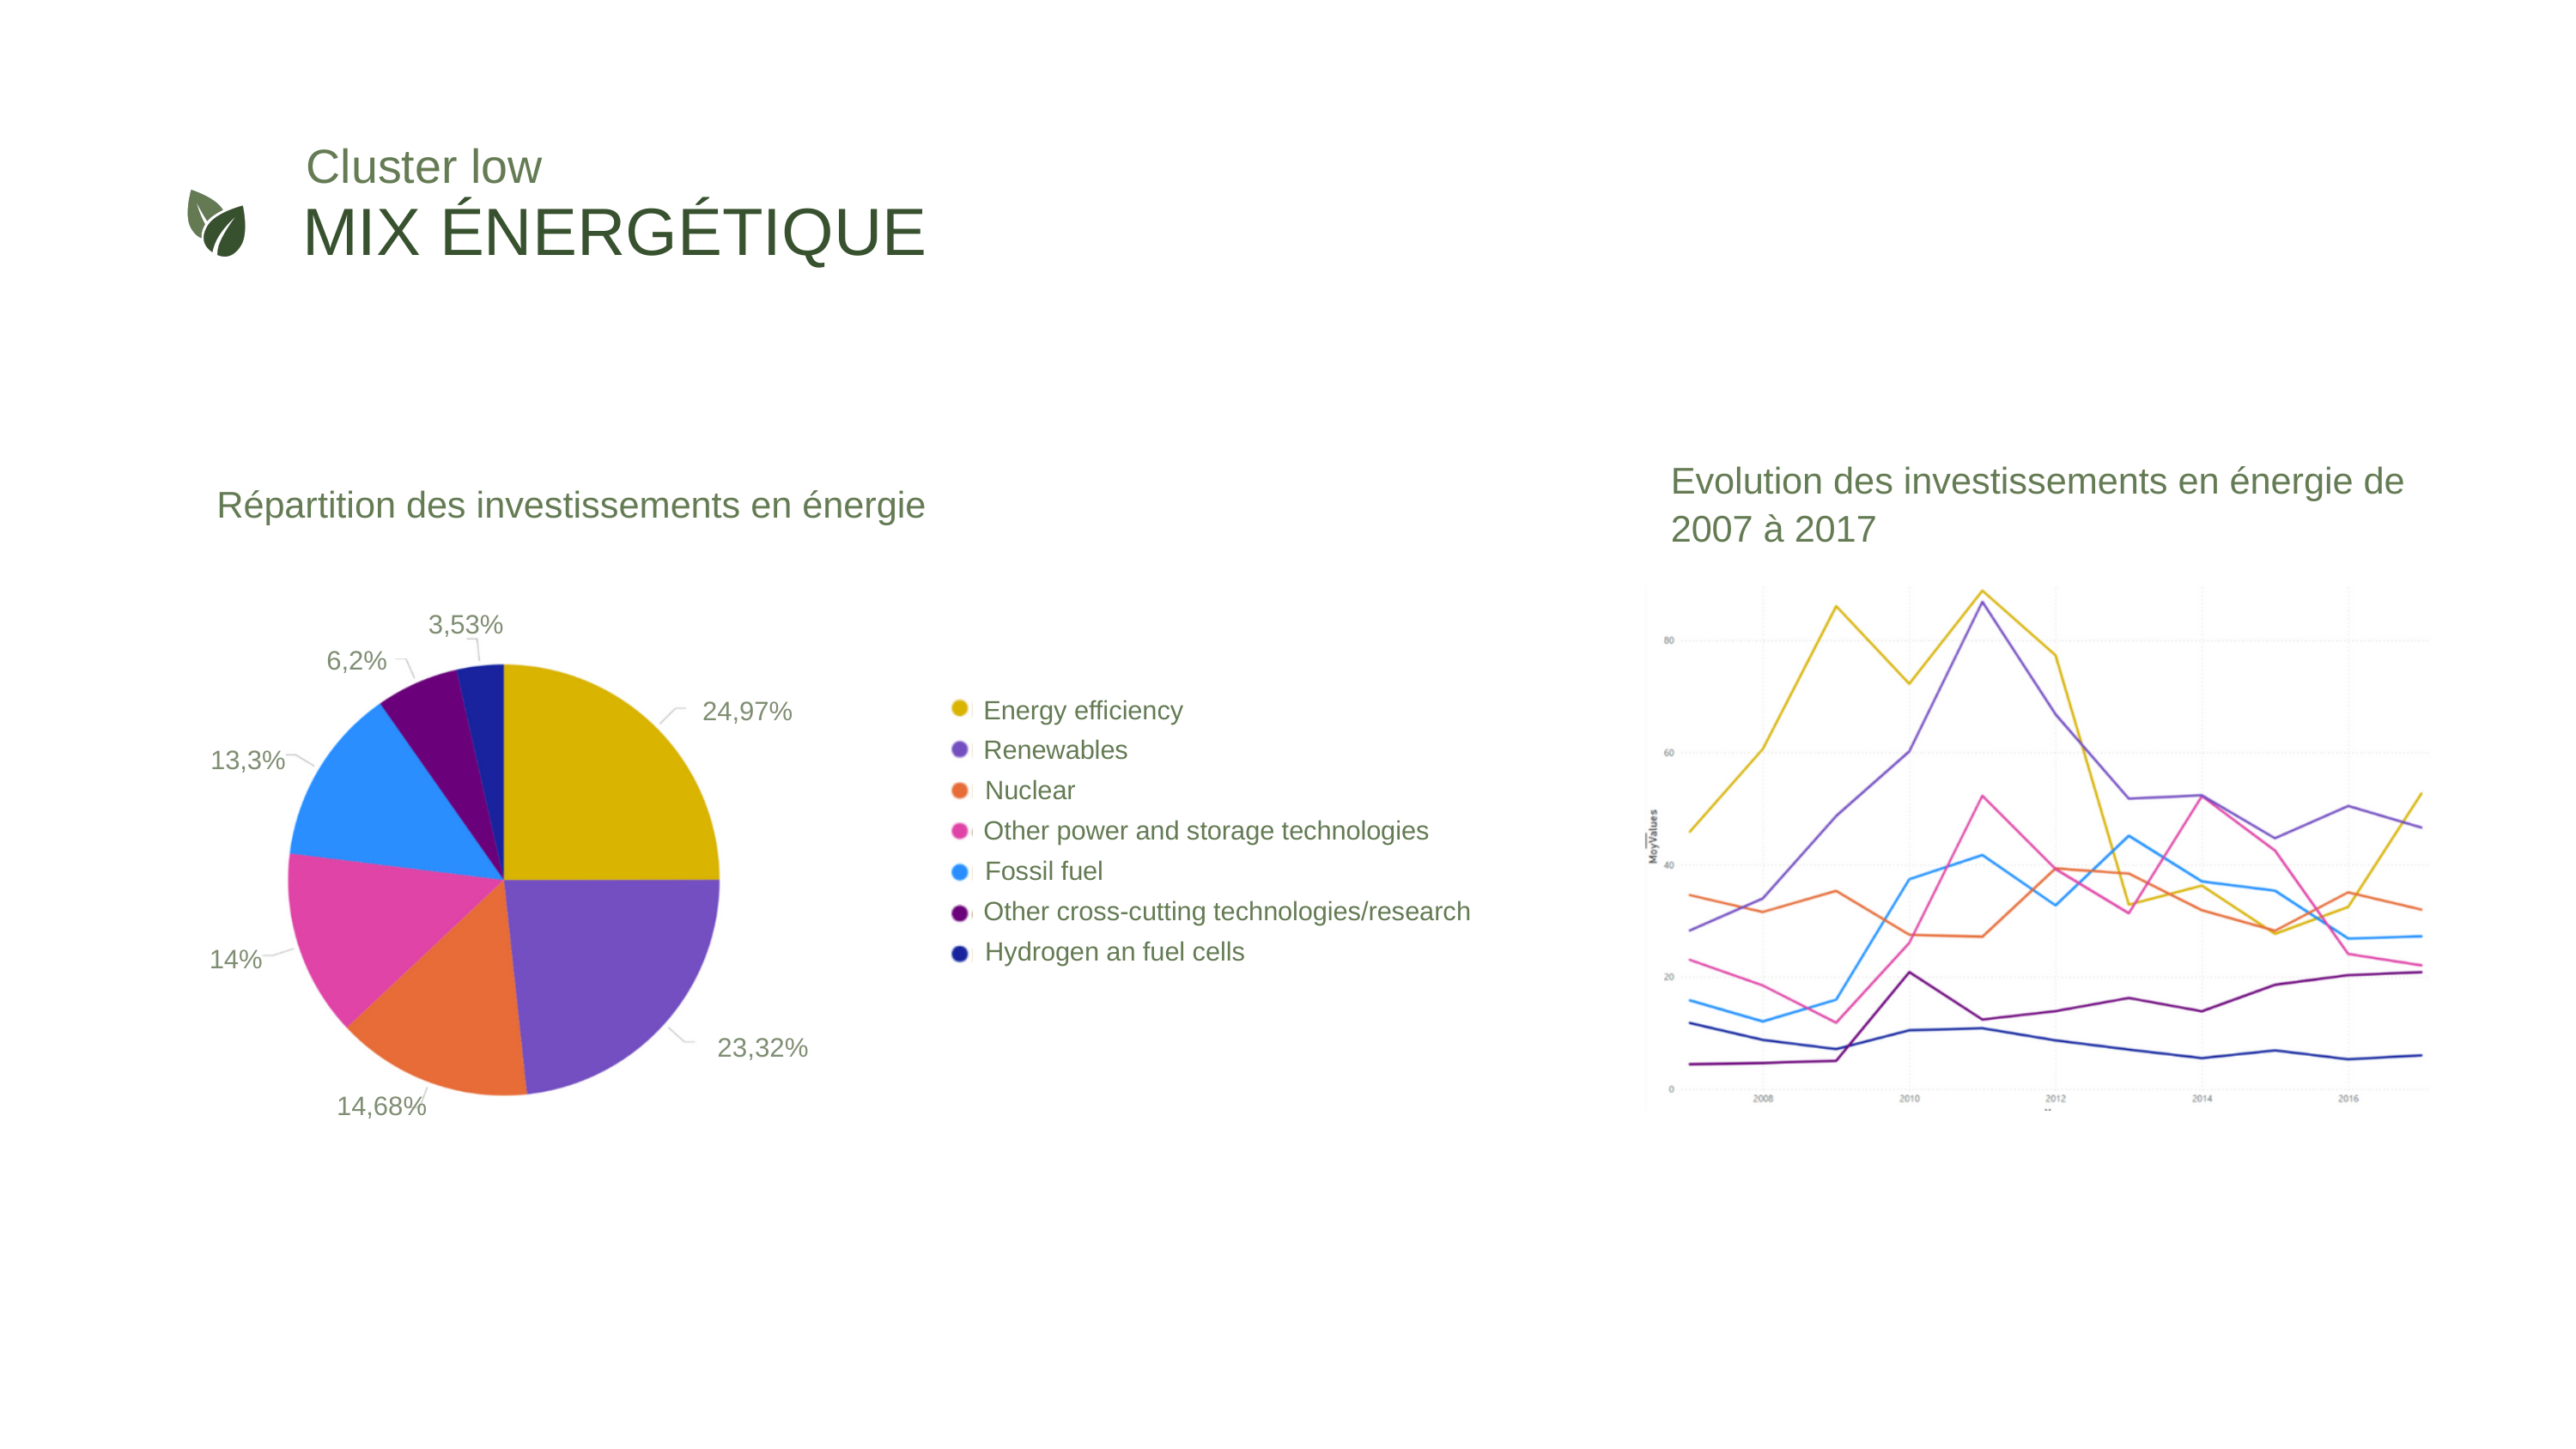

Cluster low
MIX ÉNERGÉTIQUE

Evolution des investissements en énergie de 2007 à 2017

Répartition des investissements en énergie

3,53%

6,2%

24,97%

13,3%

14%
23,32%

14,68%

Energy efficiency

Renewables
Nuclear
Other power and storage technologies
Fossil fuel
Other cross-cutting technologies/research
Hydrogen an fuel cells